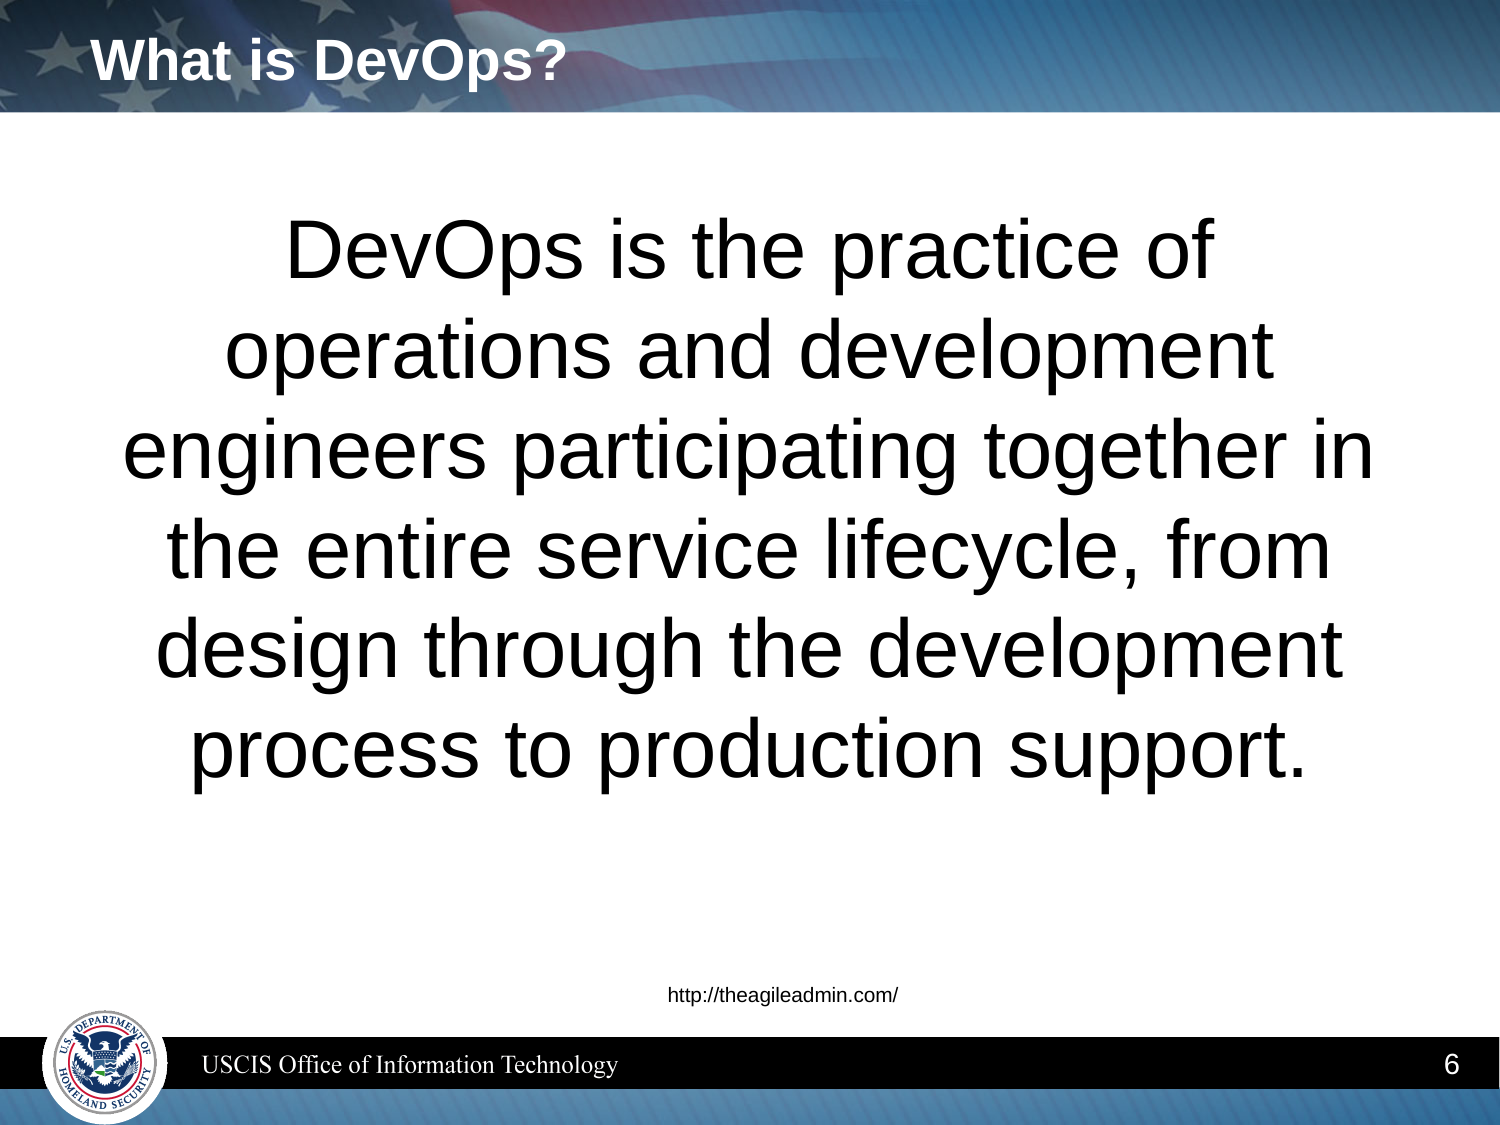

# What is DevOps?
DevOps is the practice of operations and development engineers participating together in the entire service lifecycle, from design through the development process to production support.
http://theagileadmin.com/
6